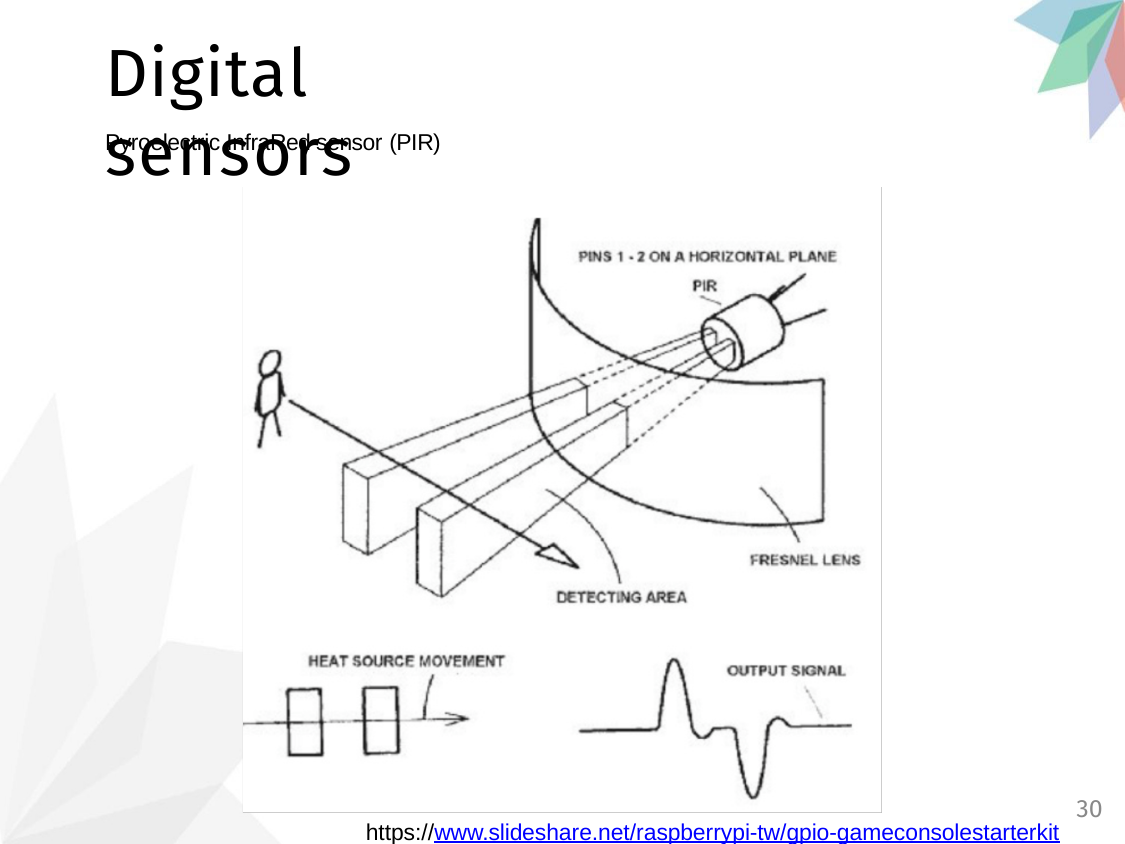

Digital sensors
Pyroelectric InfraRed sensor (PIR)

30
https://www.slideshare.net/raspberrypi-tw/gpio-gameconsolestarterkit